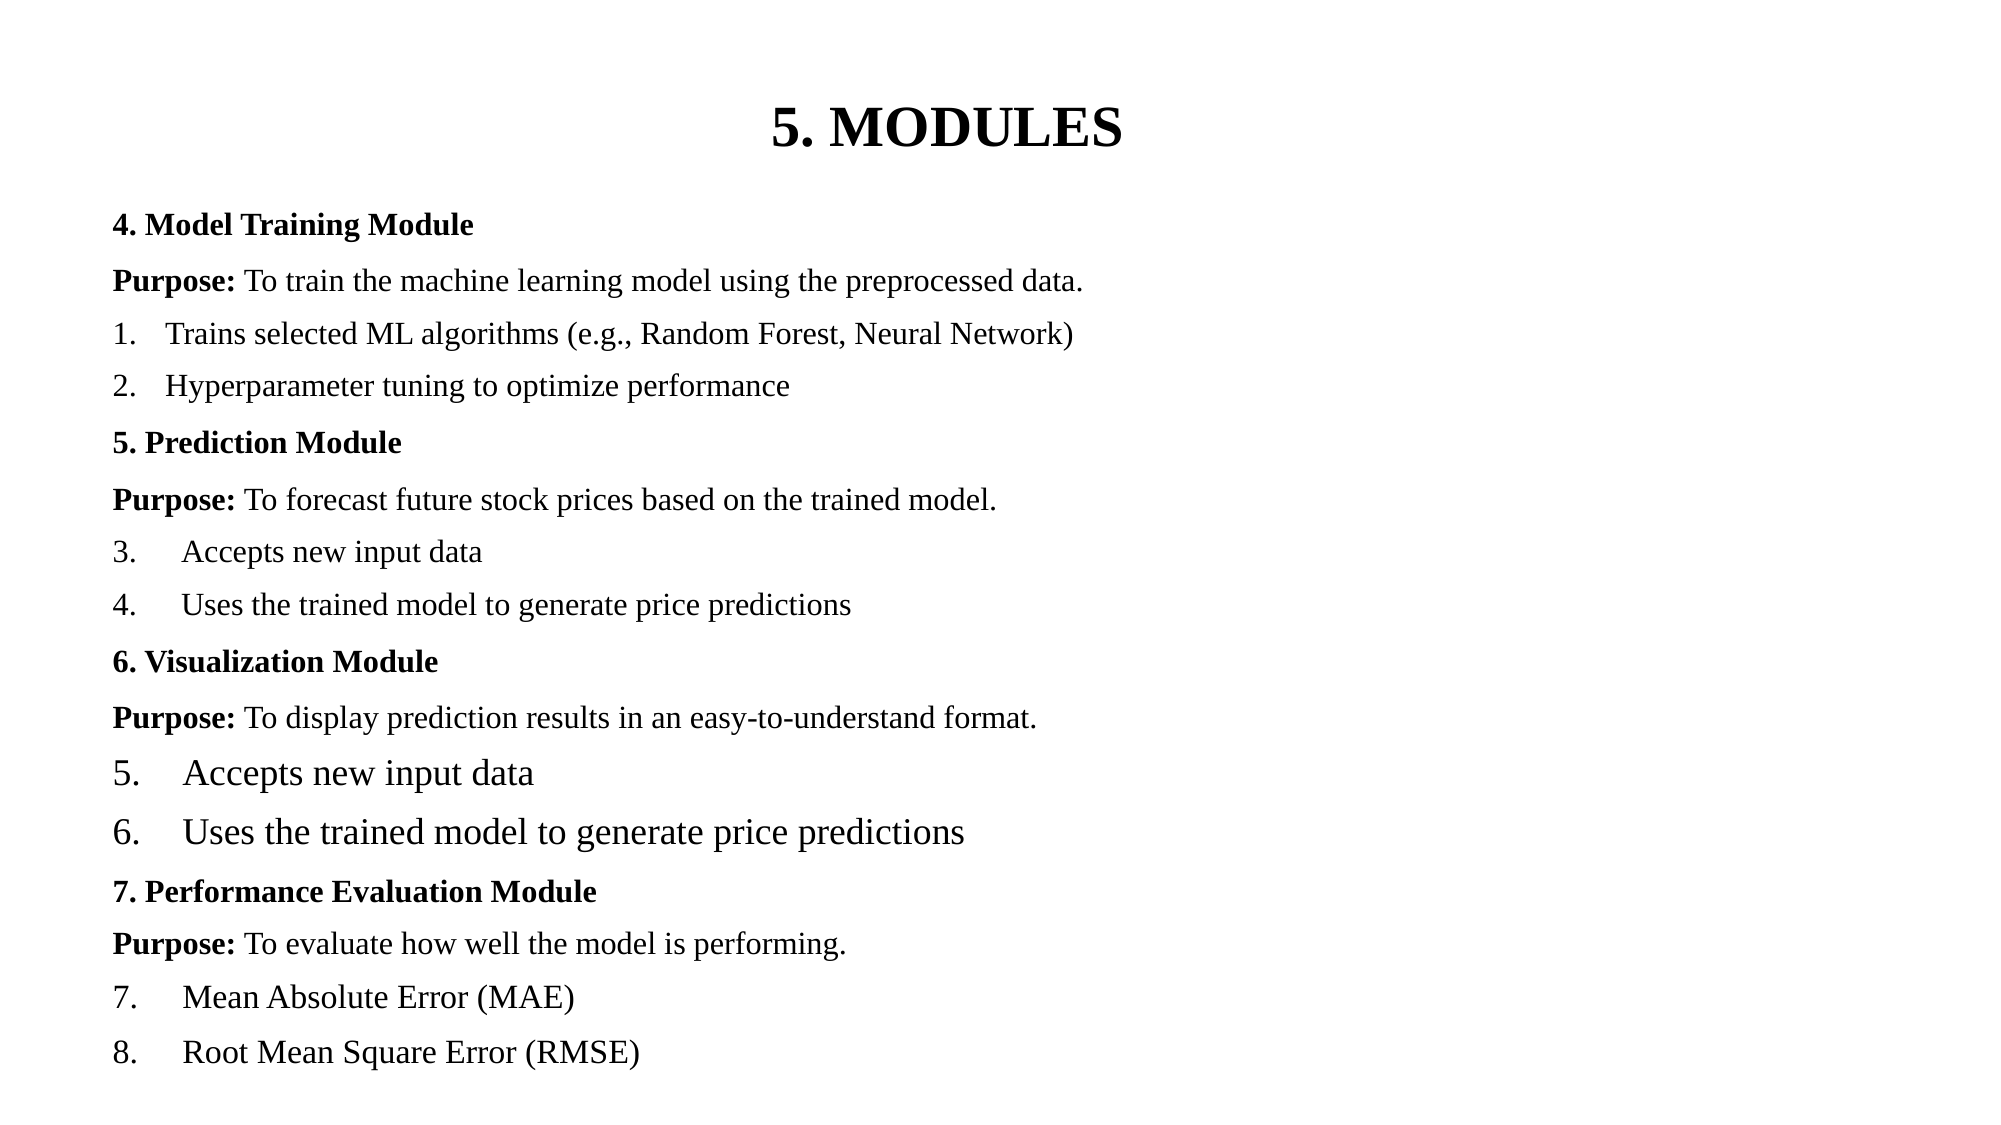

# 5. MODULES
4. Model Training Module
Purpose: To train the machine learning model using the preprocessed data.
Trains selected ML algorithms (e.g., Random Forest, Neural Network)
Hyperparameter tuning to optimize performance
5. Prediction Module
Purpose: To forecast future stock prices based on the trained model.
  Accepts new input data
  Uses the trained model to generate price predictions
6. Visualization Module
Purpose: To display prediction results in an easy-to-understand format.
Accepts new input data
Uses the trained model to generate price predictions
7. Performance Evaluation Module
Purpose: To evaluate how well the model is performing.
Mean Absolute Error (MAE)
Root Mean Square Error (RMSE)